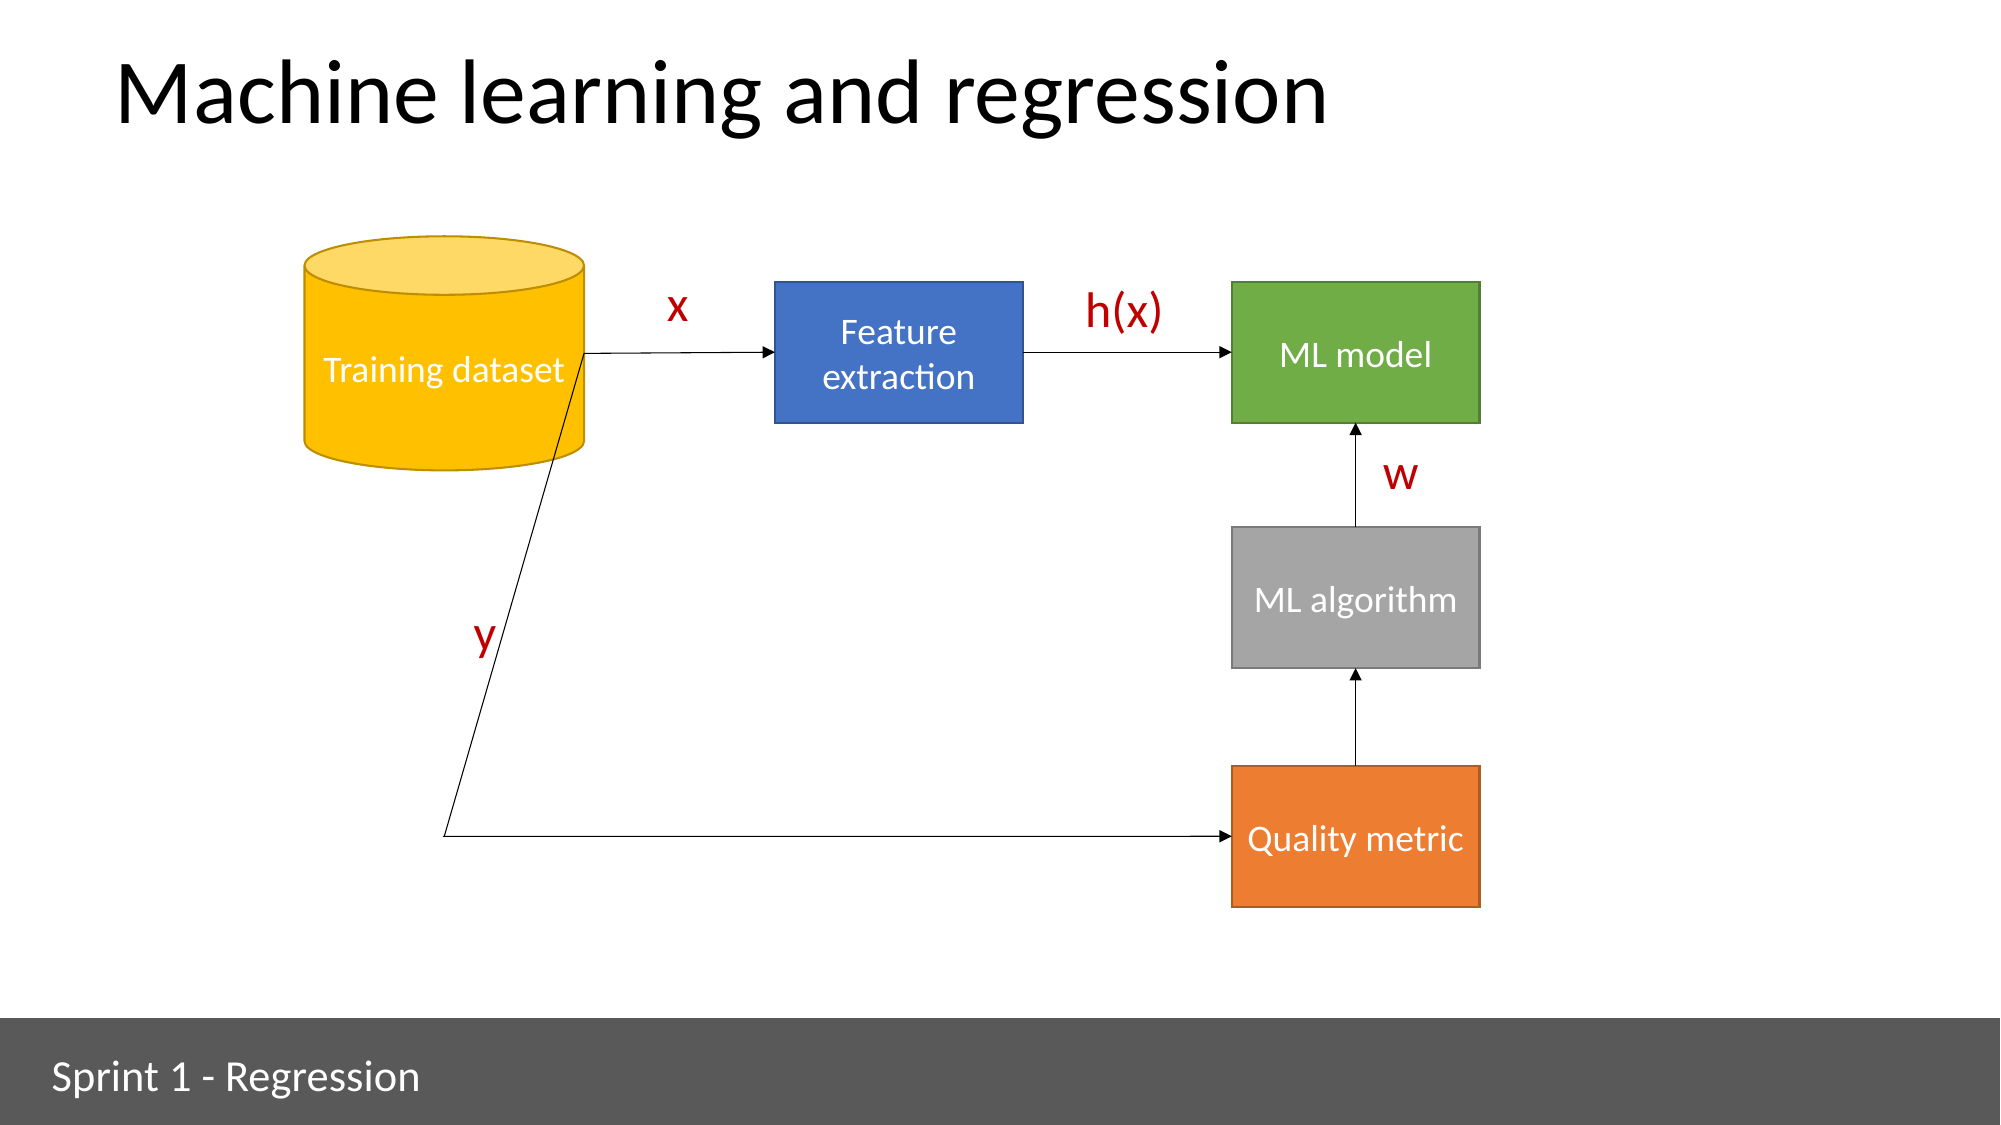

# Machine learning and regression
Training dataset
x
h(x)
Feature extraction
ML model
w
ML algorithm
y
Quality metric

Sprint 1 - Regression